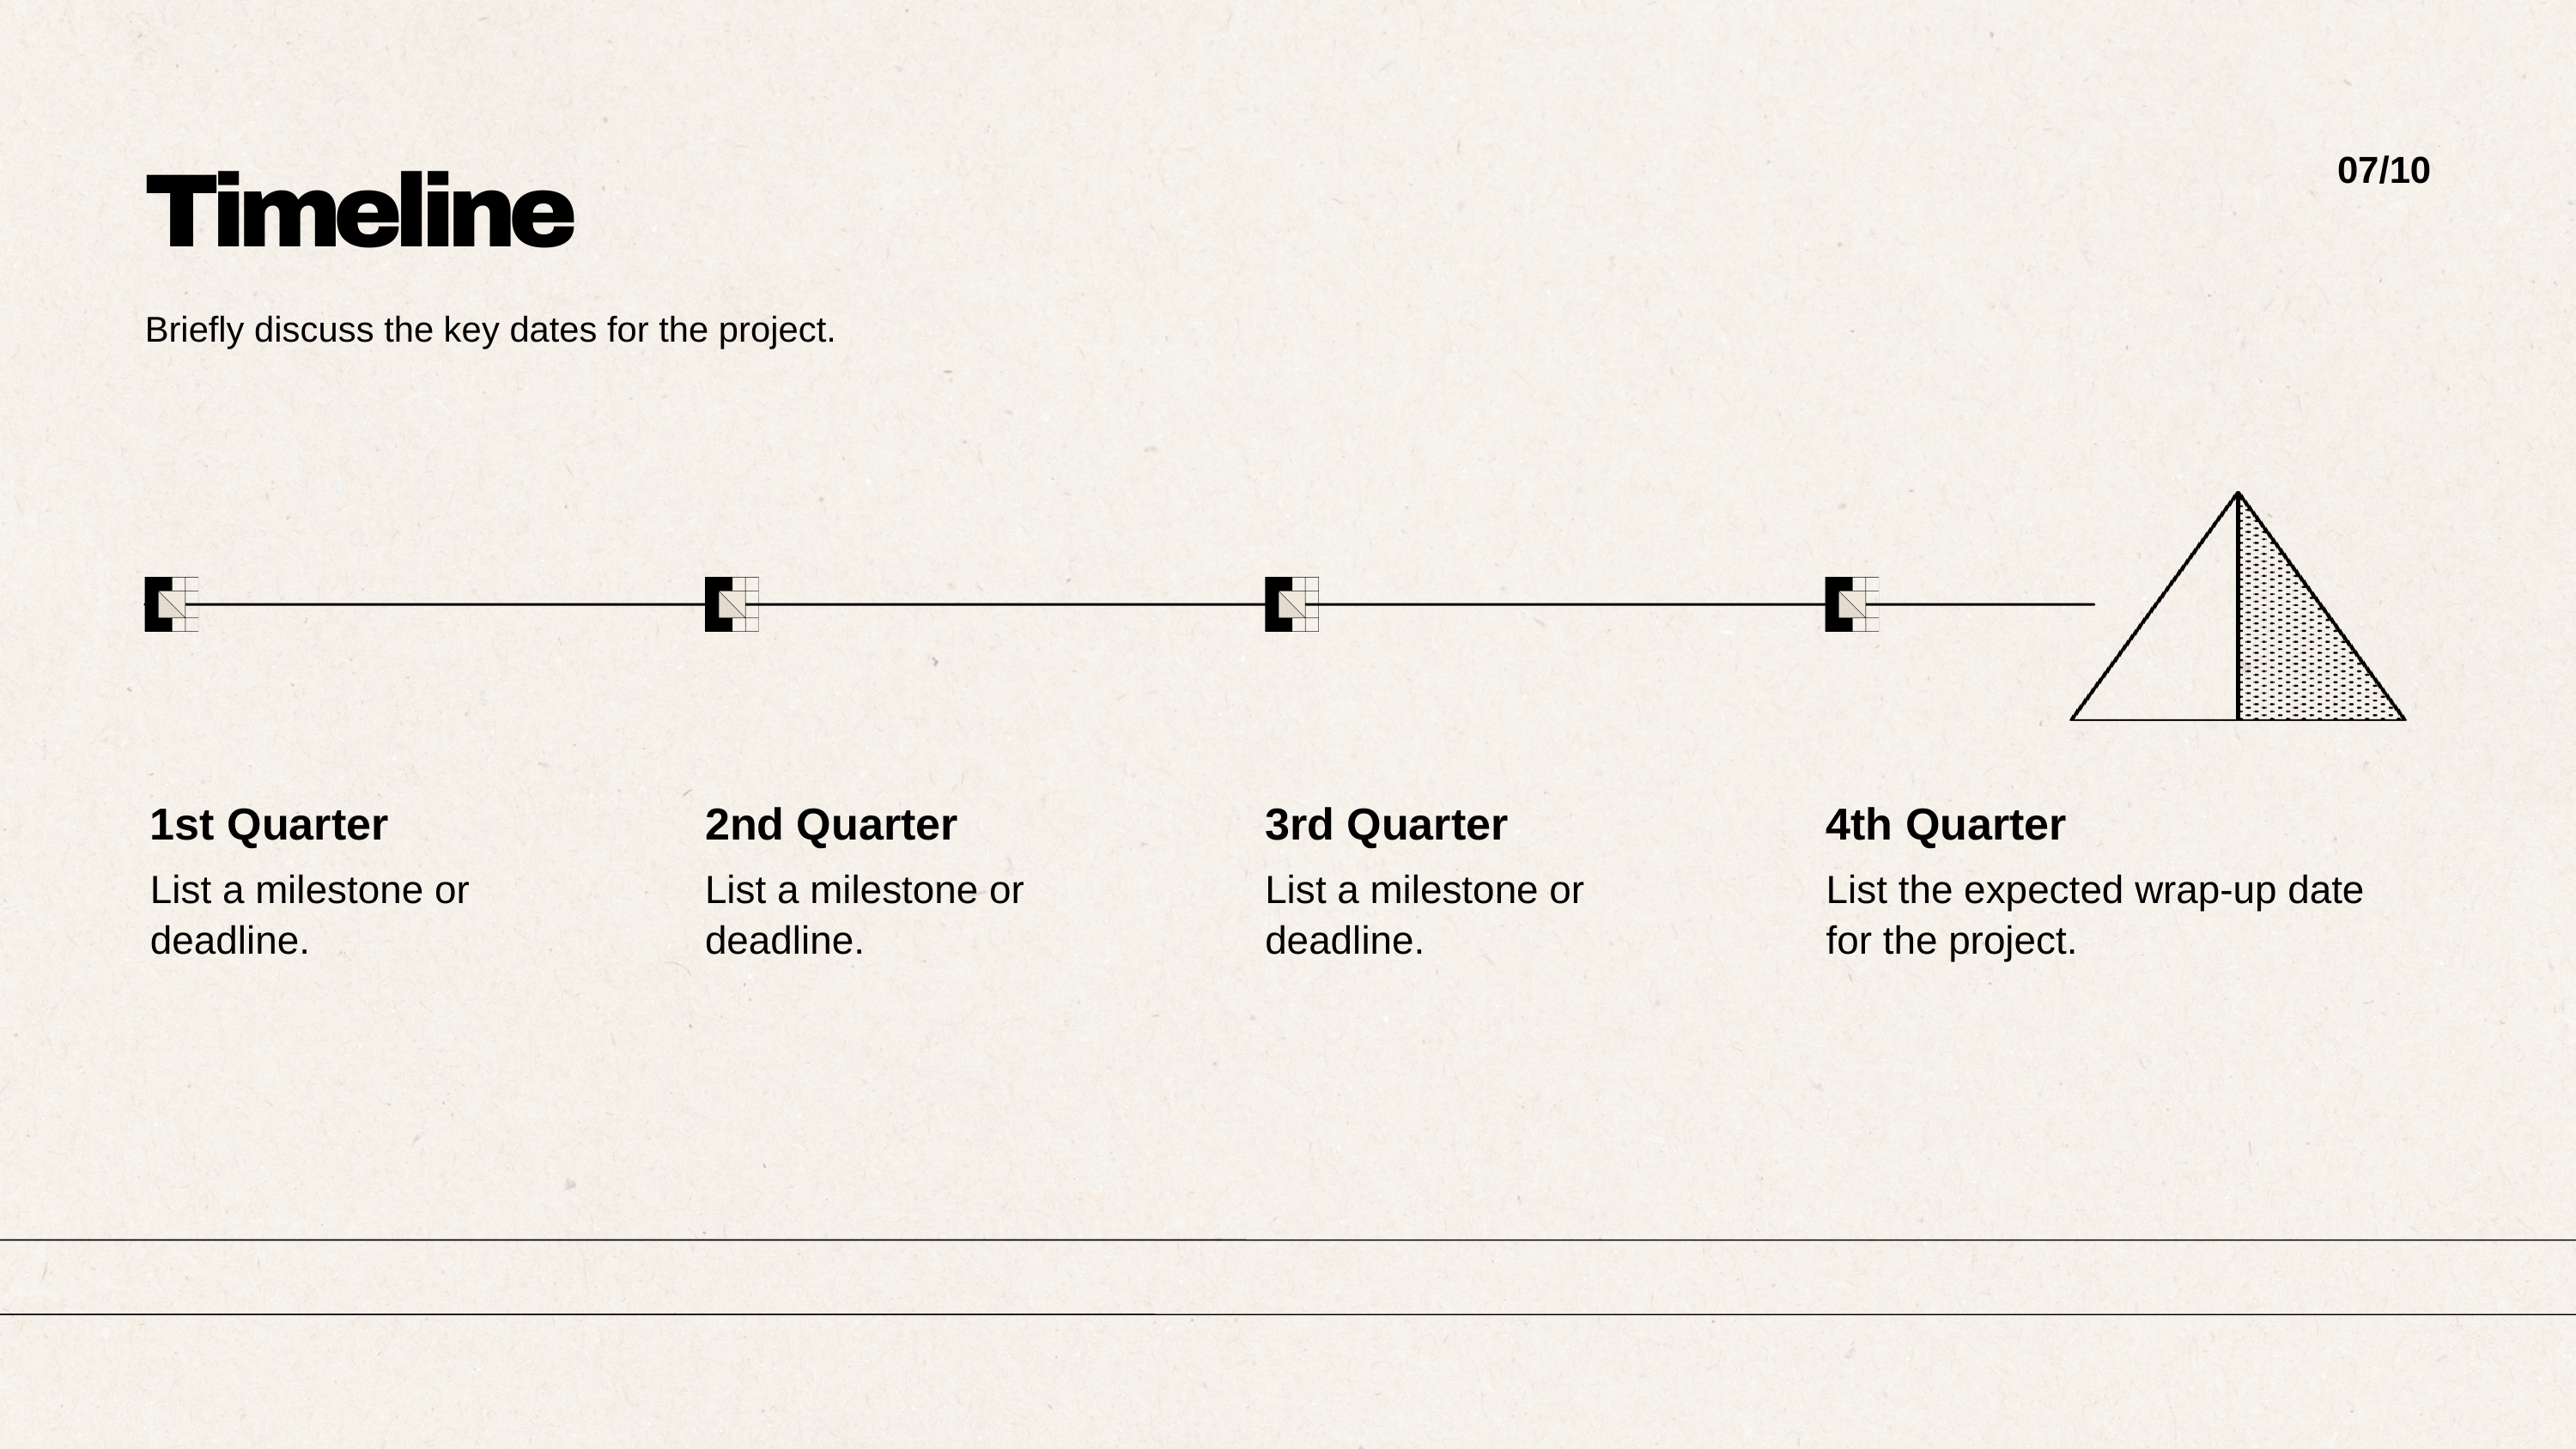

07/10
Timeline
Briefly discuss the key dates for the project.

1st Quarter
List a milestone or deadline.
2nd Quarter
List a milestone or deadline.
3rd Quarter
List a milestone or deadline.
4th Quarter
List the expected wrap-up date for the project.